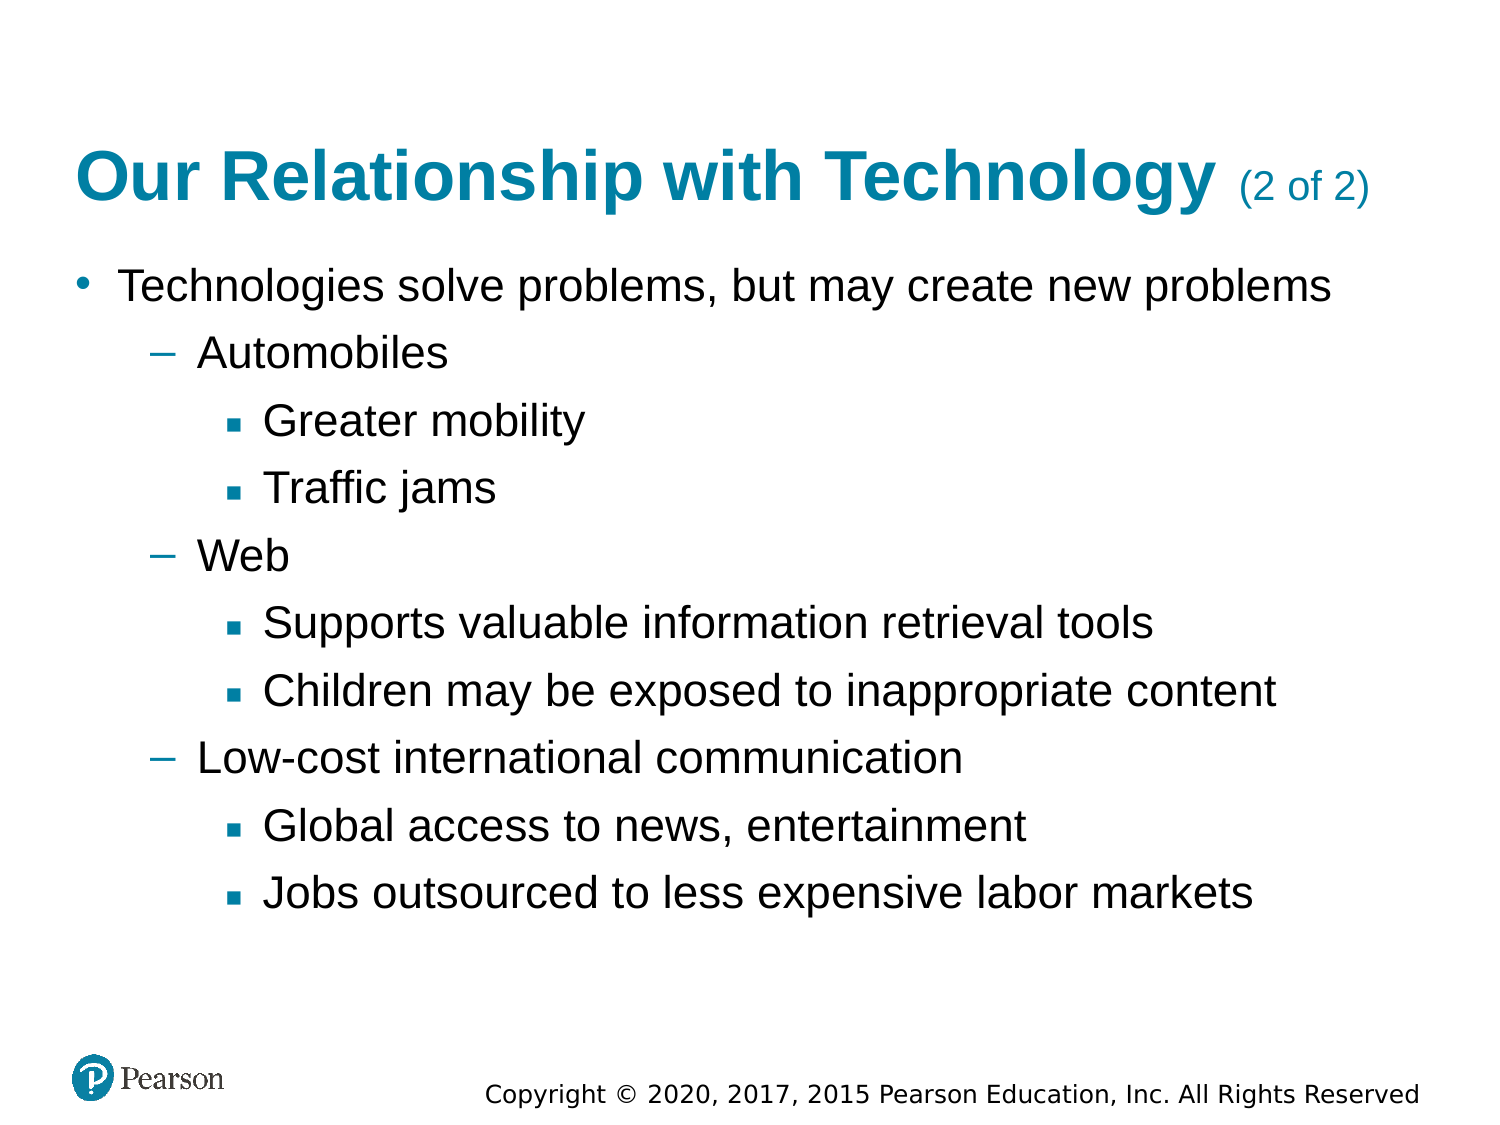

# Our Relationship with Technology (2 of 2)
Technologies solve problems, but may create new problems
Automobiles
Greater mobility
Traffic jams
Web
Supports valuable information retrieval tools
Children may be exposed to inappropriate content
Low-cost international communication
Global access to news, entertainment
Jobs outsourced to less expensive labor markets